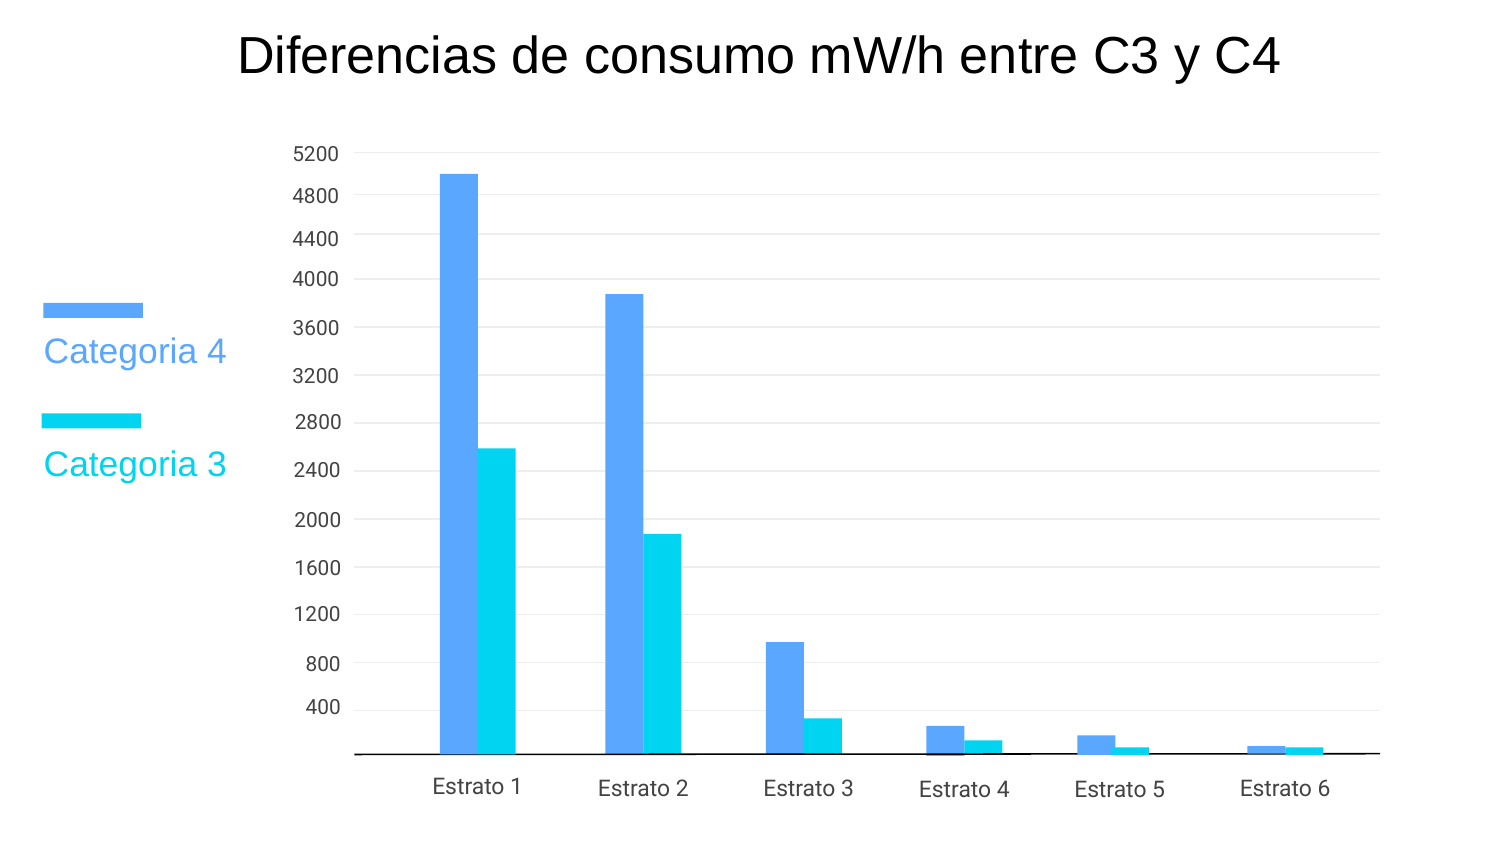

# Diferencias de consumo mW/h entre C3 y C4
5200

Estrato 1
4800
4400
4000

Categoria 4
3600
3200
2800

Categoria 3
2400
2000
1600
1200
800

400

Estrato 2
Estrato 3
Estrato 6
Estrato 4
Estrato 5